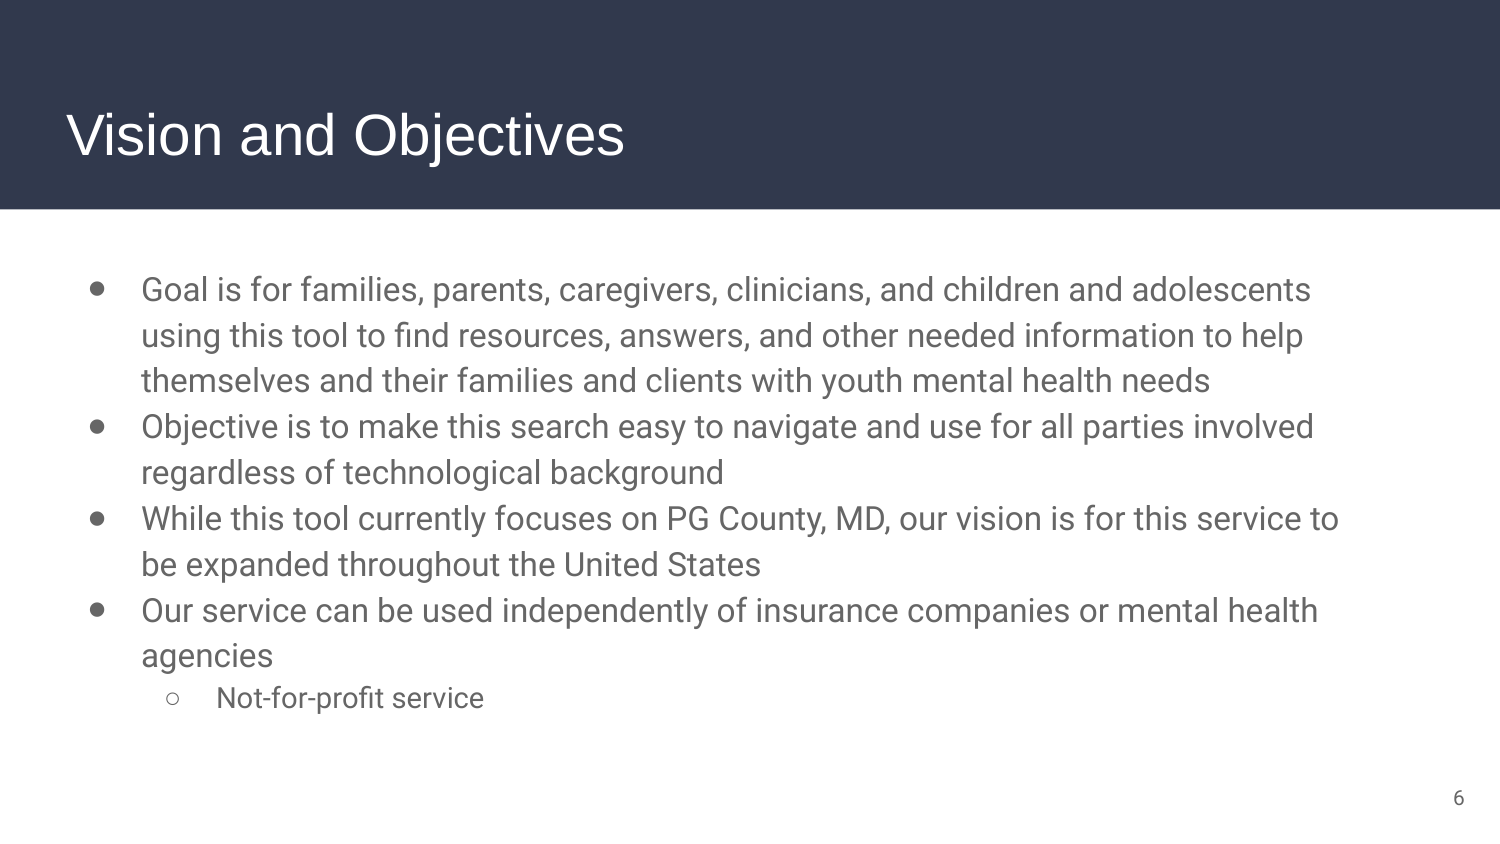

# Vision and Objectives
Goal is for families, parents, caregivers, clinicians, and children and adolescents using this tool to find resources, answers, and other needed information to help themselves and their families and clients with youth mental health needs
Objective is to make this search easy to navigate and use for all parties involved regardless of technological background
While this tool currently focuses on PG County, MD, our vision is for this service to be expanded throughout the United States
Our service can be used independently of insurance companies or mental health agencies
Not-for-profit service
6